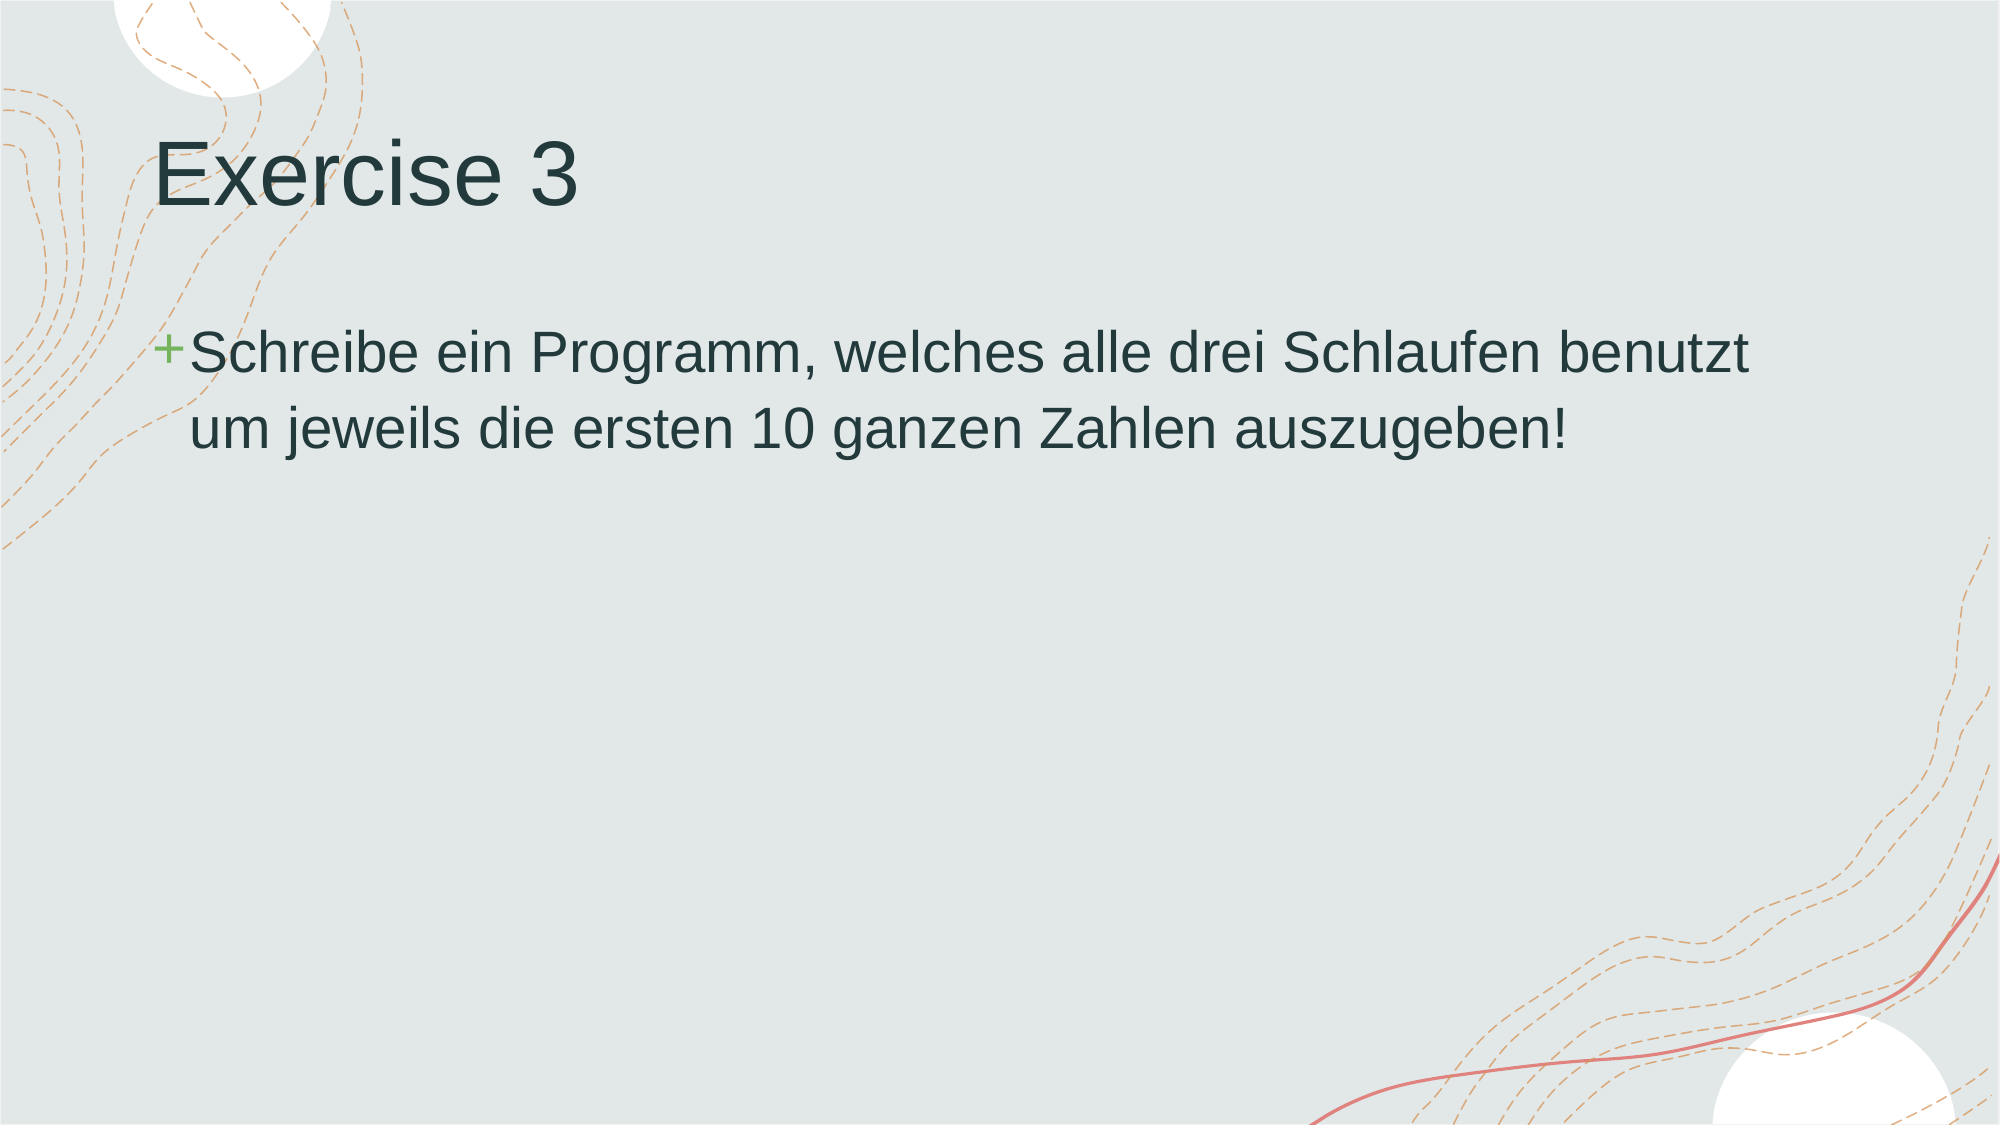

# Exercise 3
Schreibe ein Programm, welches alle drei Schlaufen benutzt um jeweils die ersten 10 ganzen Zahlen auszugeben!